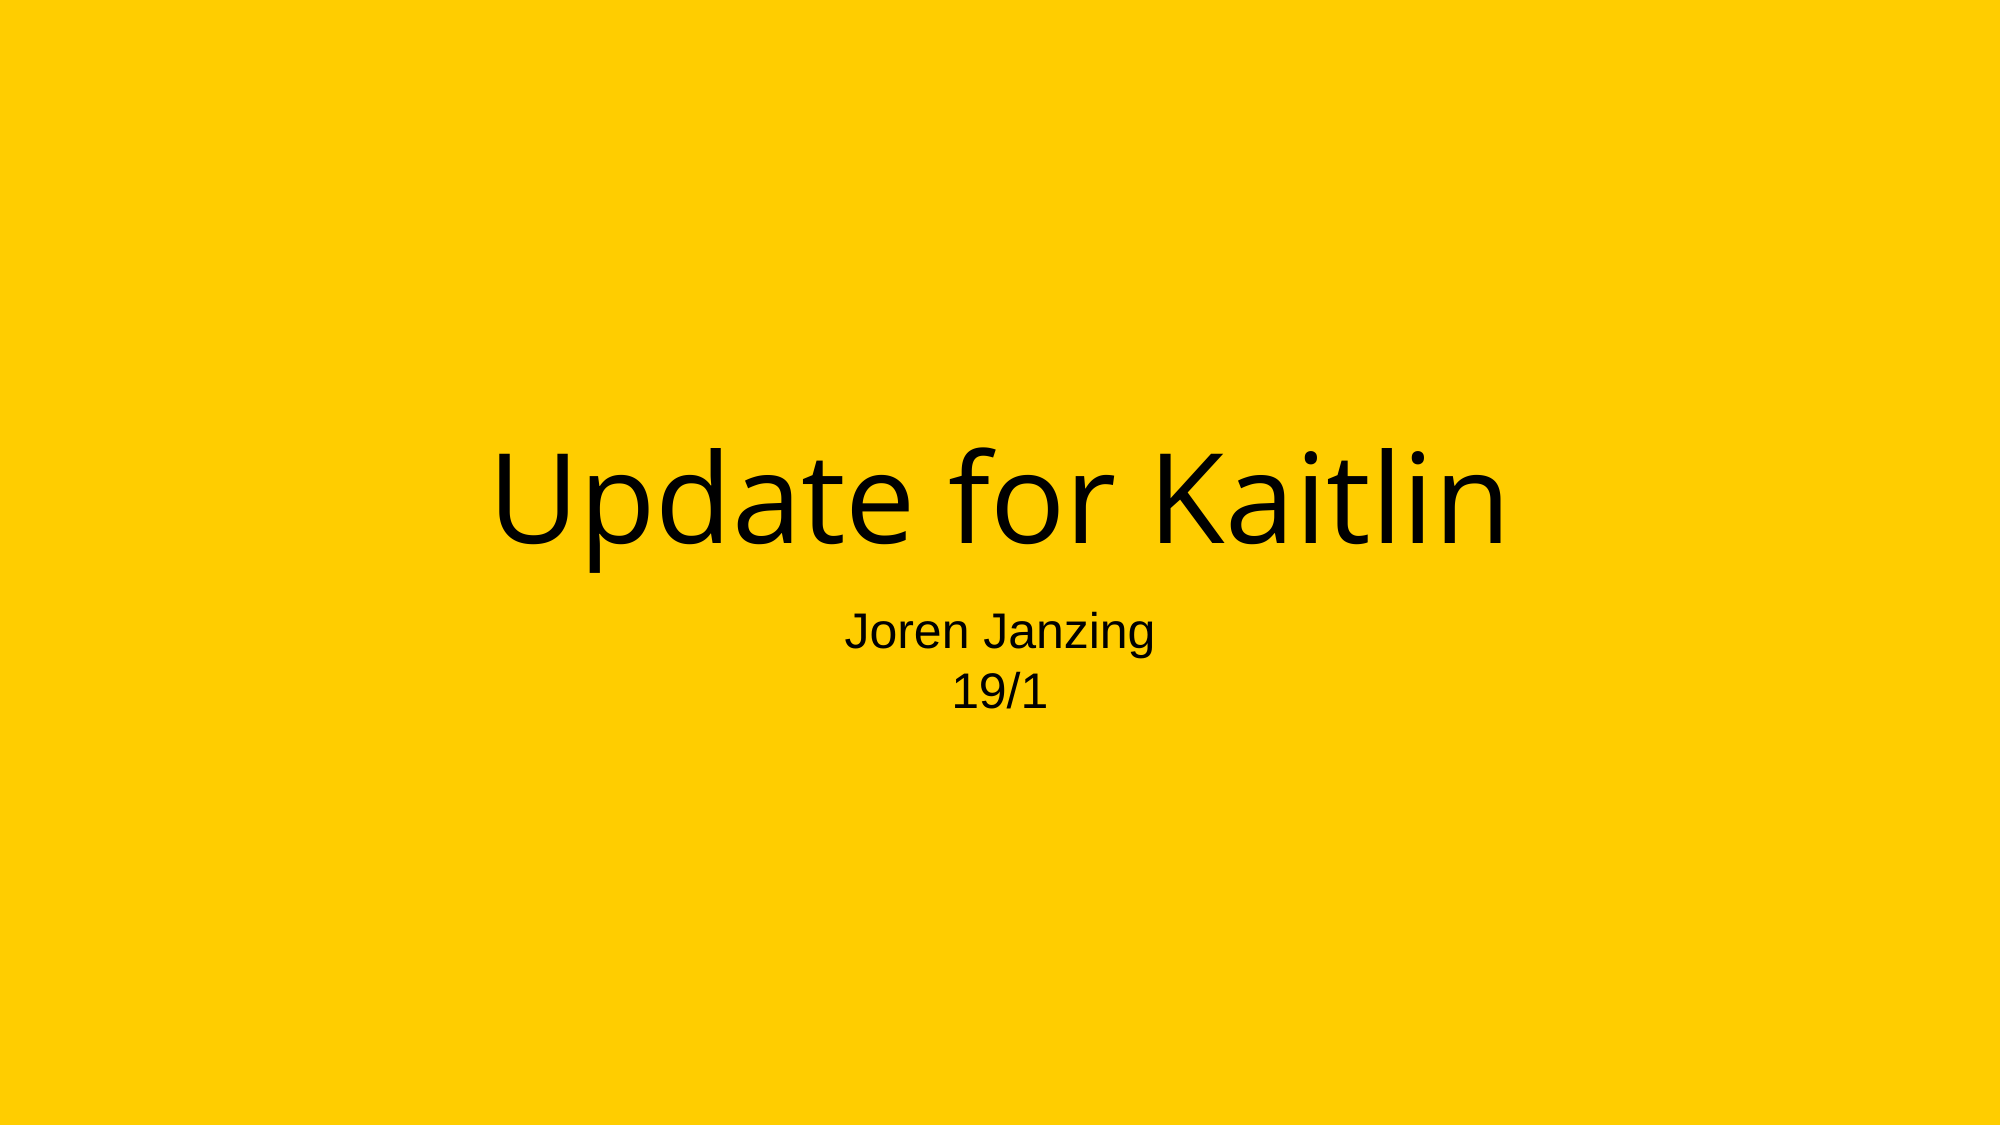

# Update for Kaitlin
Joren Janzing
19/1